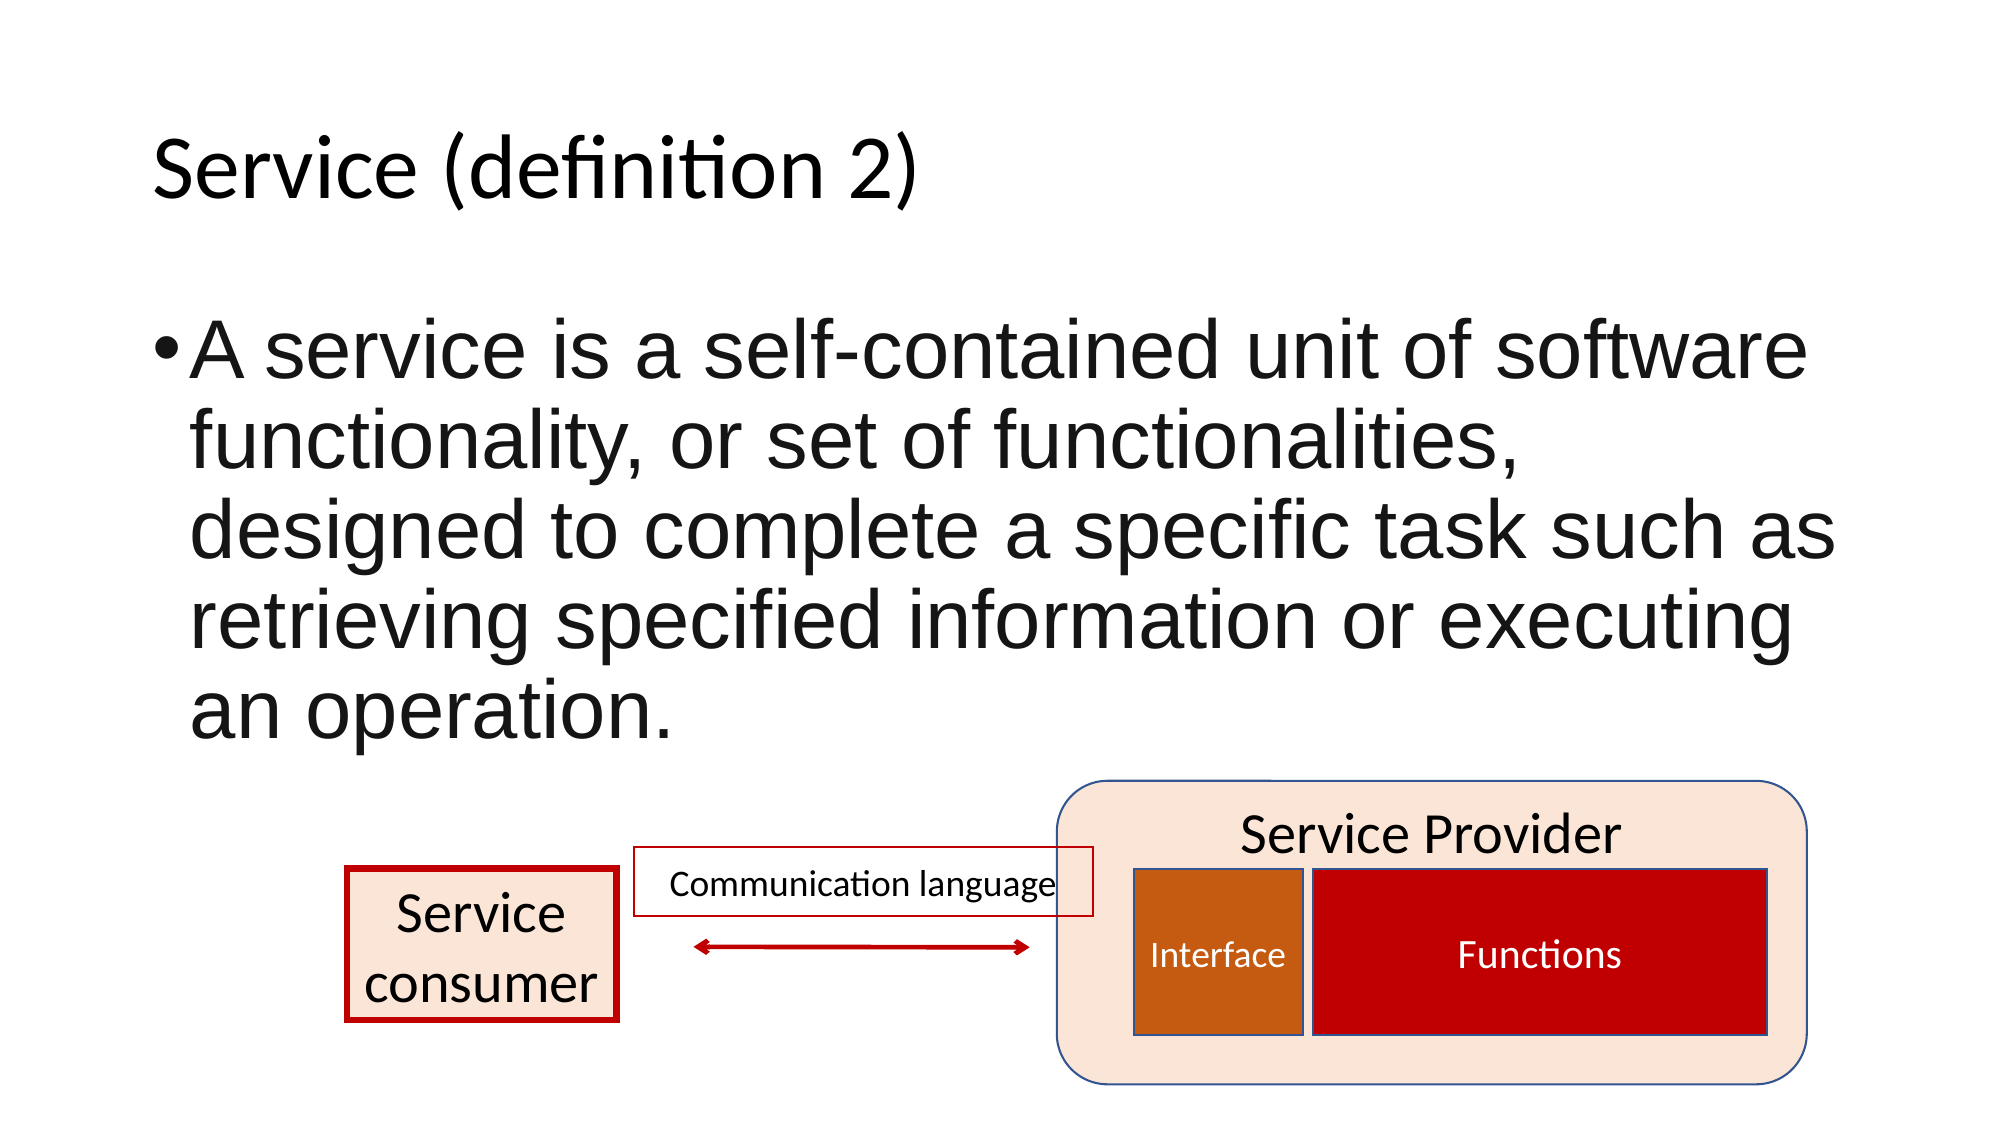

# Service (definition 2)
A service is a self-contained unit of software functionality, or set of functionalities, designed to complete a specific task such as retrieving specified information or executing an operation.
Service Provider
Communication language
Service consumer
Interface
Functions